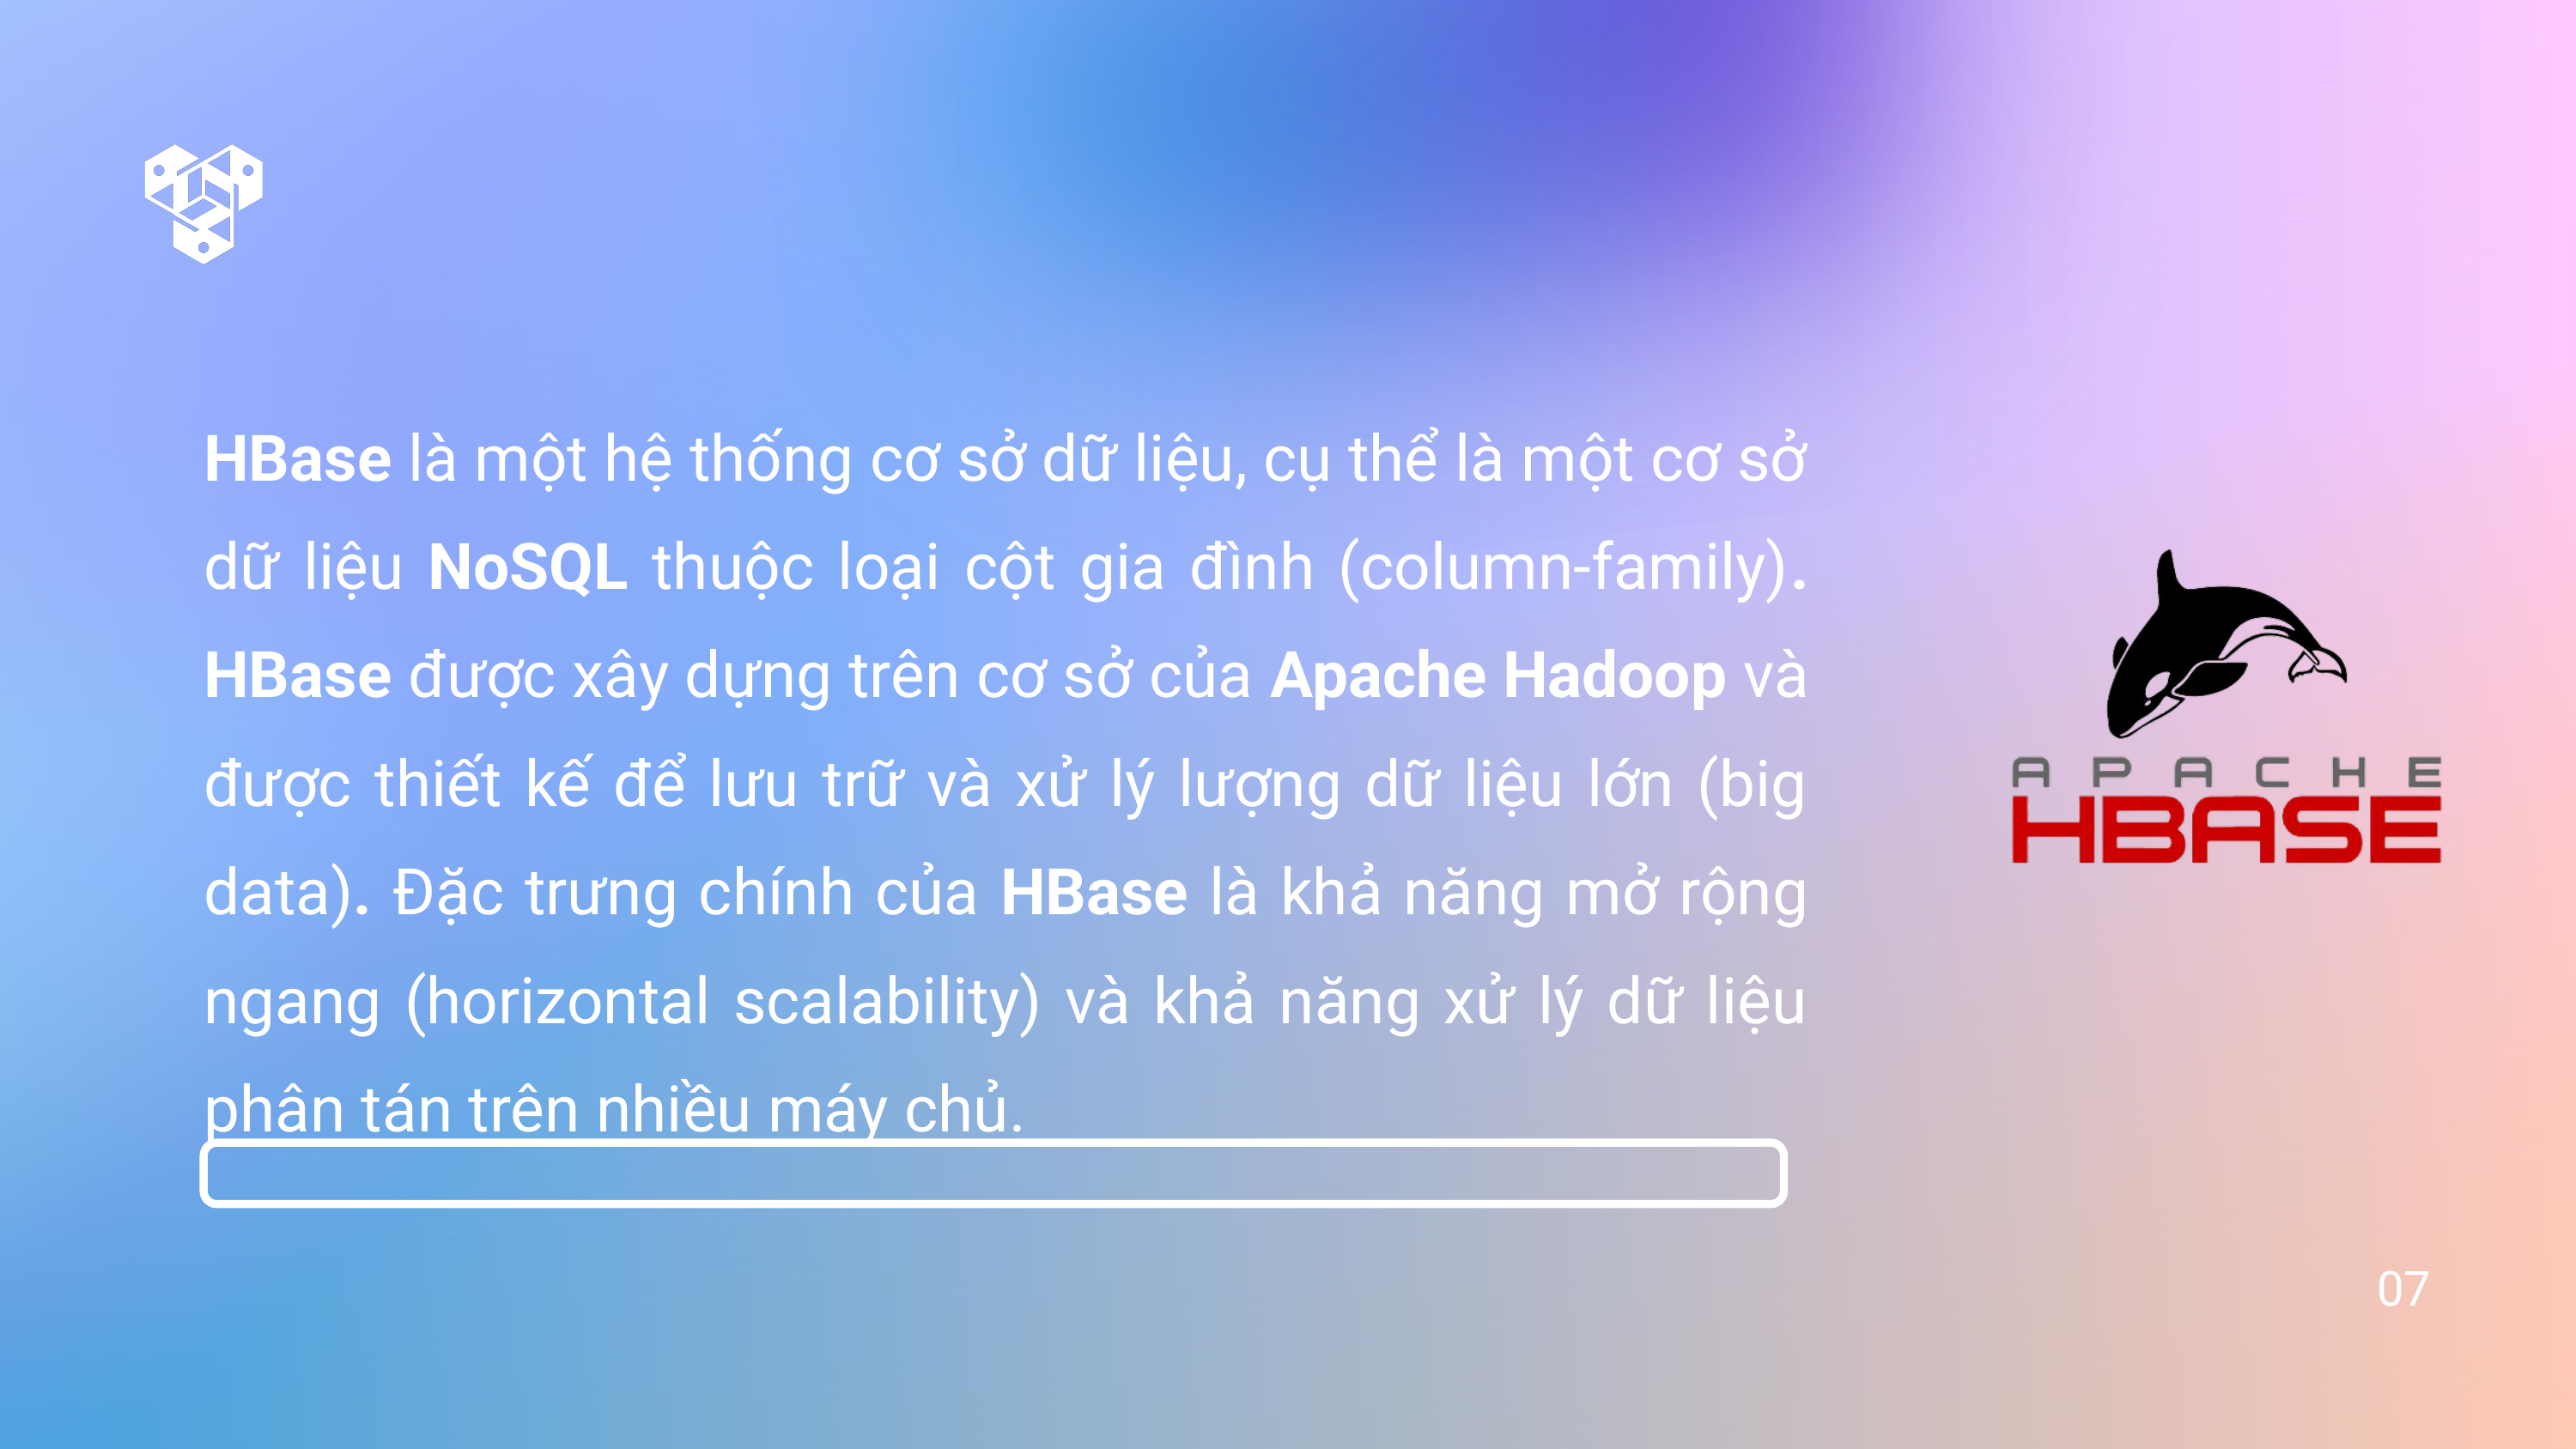

HBase là một hệ thống cơ sở dữ liệu, cụ thể là một cơ sở dữ liệu NoSQL thuộc loại cột gia đình (column-family). HBase được xây dựng trên cơ sở của Apache Hadoop và được thiết kế để lưu trữ và xử lý lượng dữ liệu lớn (big data). Đặc trưng chính của HBase là khả năng mở rộng ngang (horizontal scalability) và khả năng xử lý dữ liệu phân tán trên nhiều máy chủ.

07